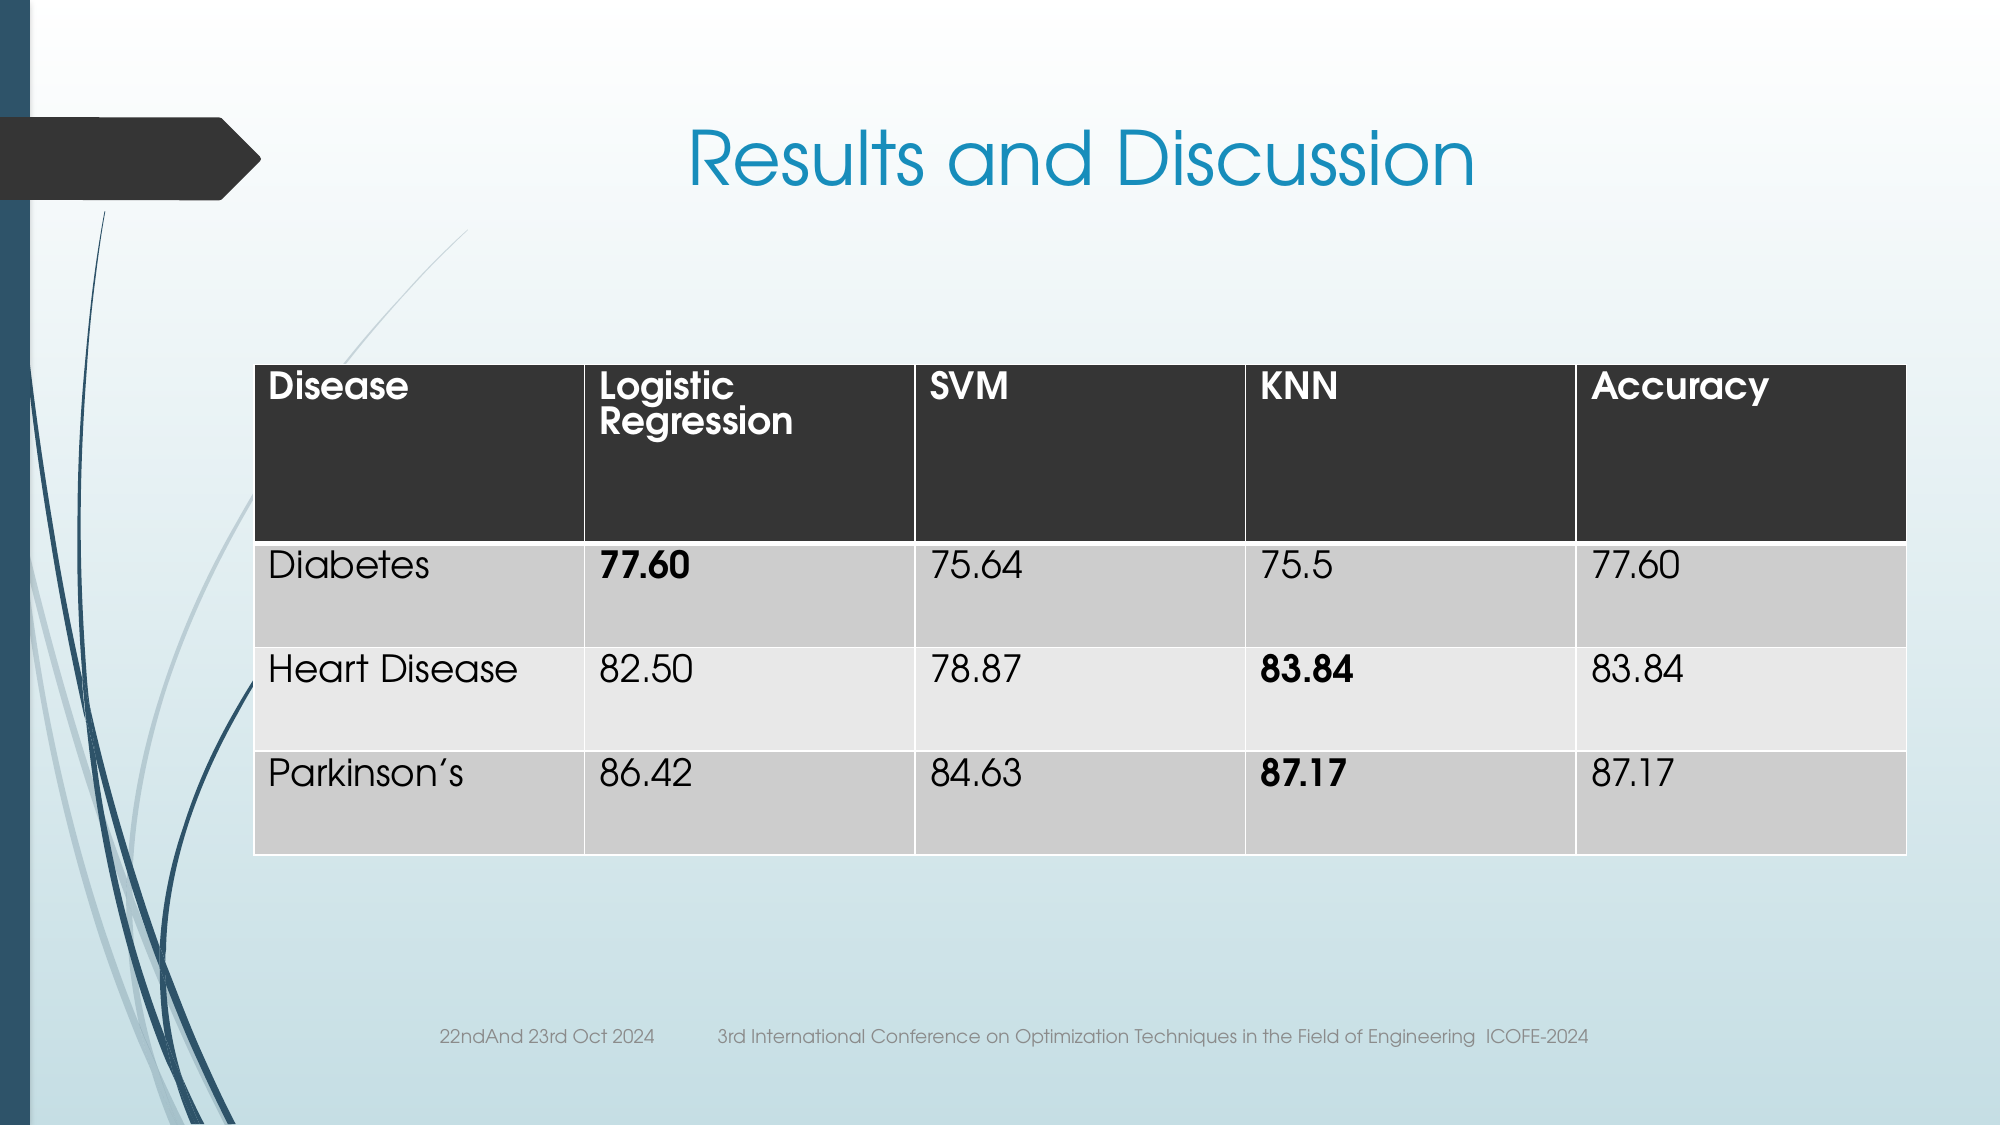

# Results and Discussion
12
| Disease | Logistic Regression | SVM | KNN | Accuracy |
| --- | --- | --- | --- | --- |
| Diabetes | 77.60 | 75.64 | 75.5 | 77.60 |
| Heart Disease | 82.50 | 78.87 | 83.84 | 83.84 |
| Parkinson’s | 86.42 | 84.63 | 87.17 | 87.17 |
22ndAnd 23rd Oct 2024            3rd International Conference on Optimization Techniques in the Field of Engineering  ICOFE-2024